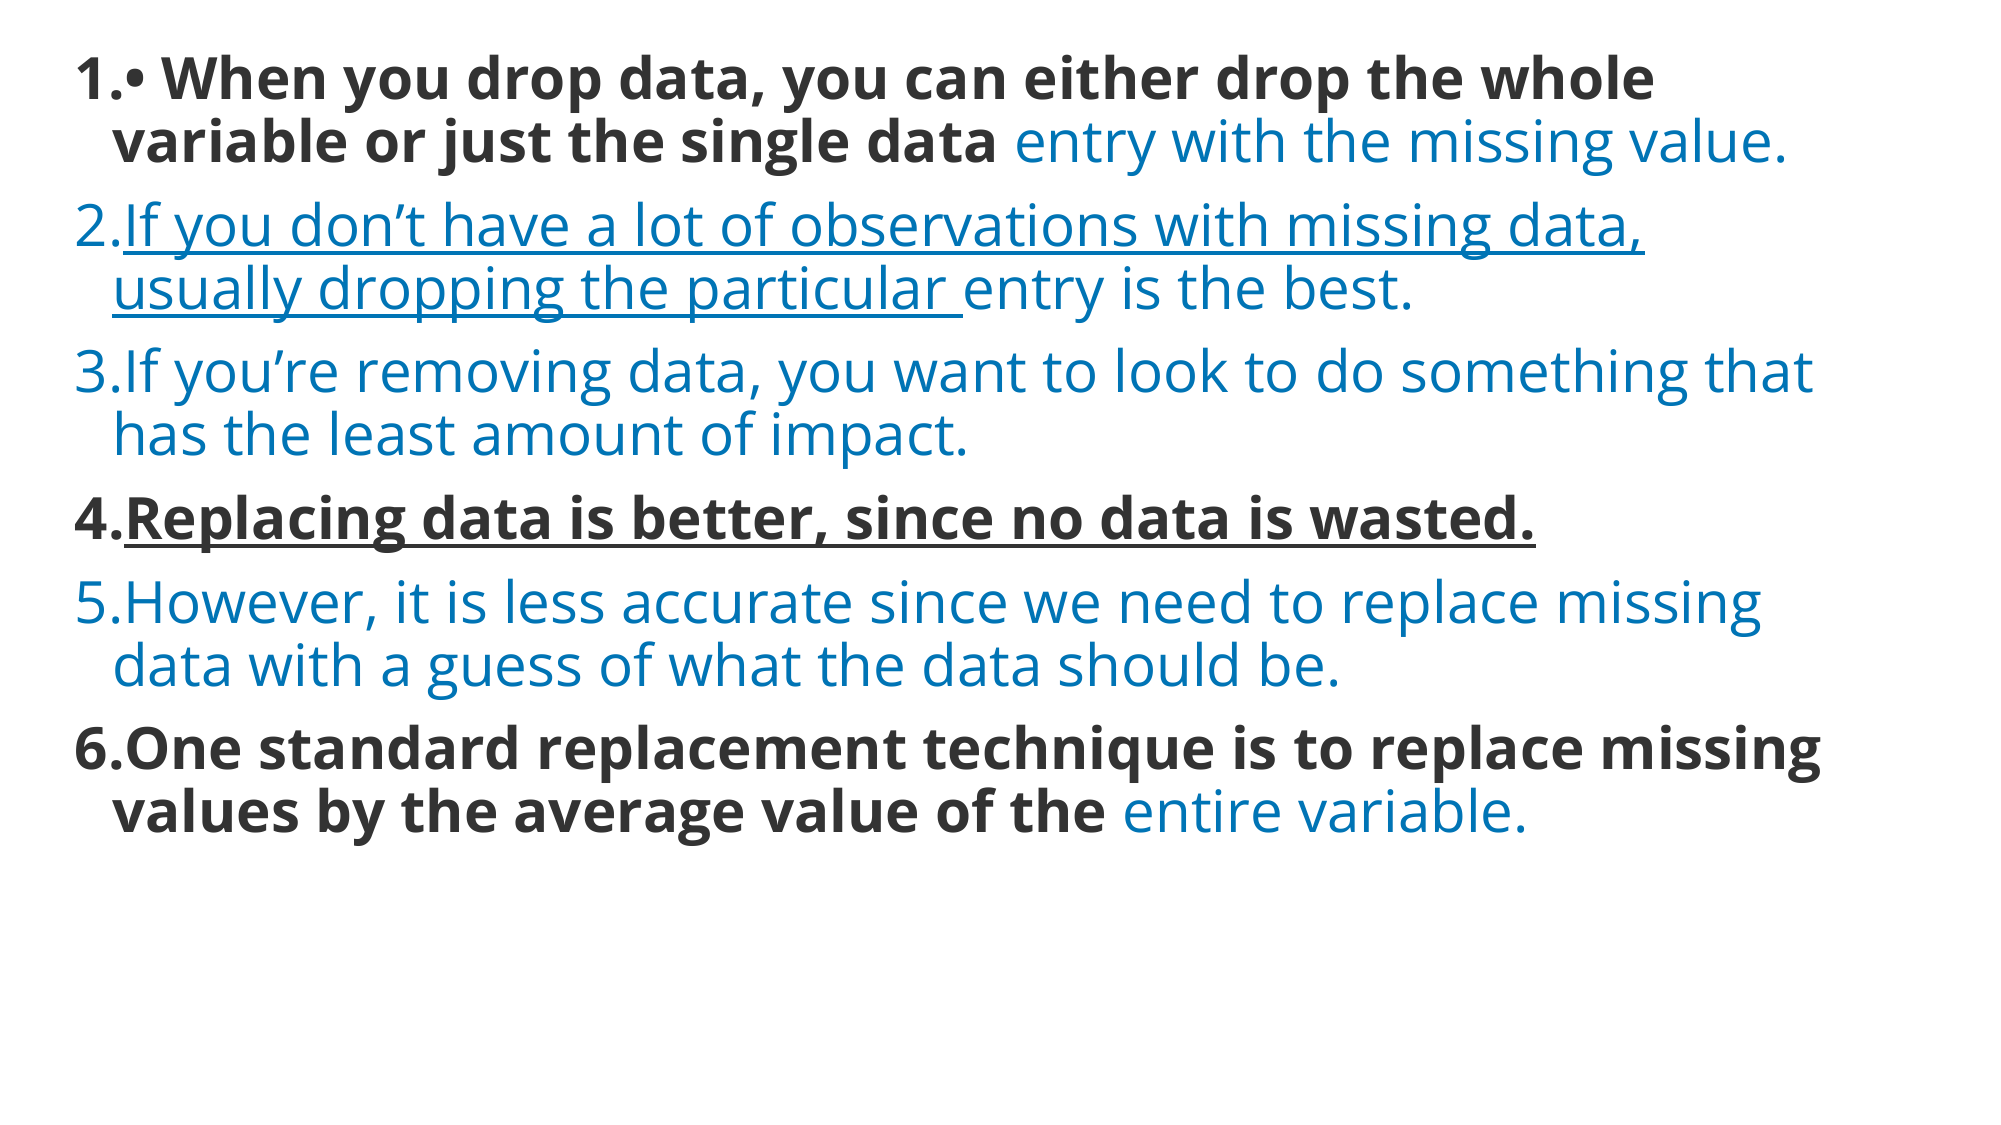

• When you drop data, you can either drop the whole variable or just the single data entry with the missing value.
If you don’t have a lot of observations with missing data, usually dropping the particular entry is the best.
If you’re removing data, you want to look to do something that has the least amount of impact.
Replacing data is better, since no data is wasted.
However, it is less accurate since we need to replace missing data with a guess of what the data should be.
One standard replacement technique is to replace missing values by the average value of the entire variable.